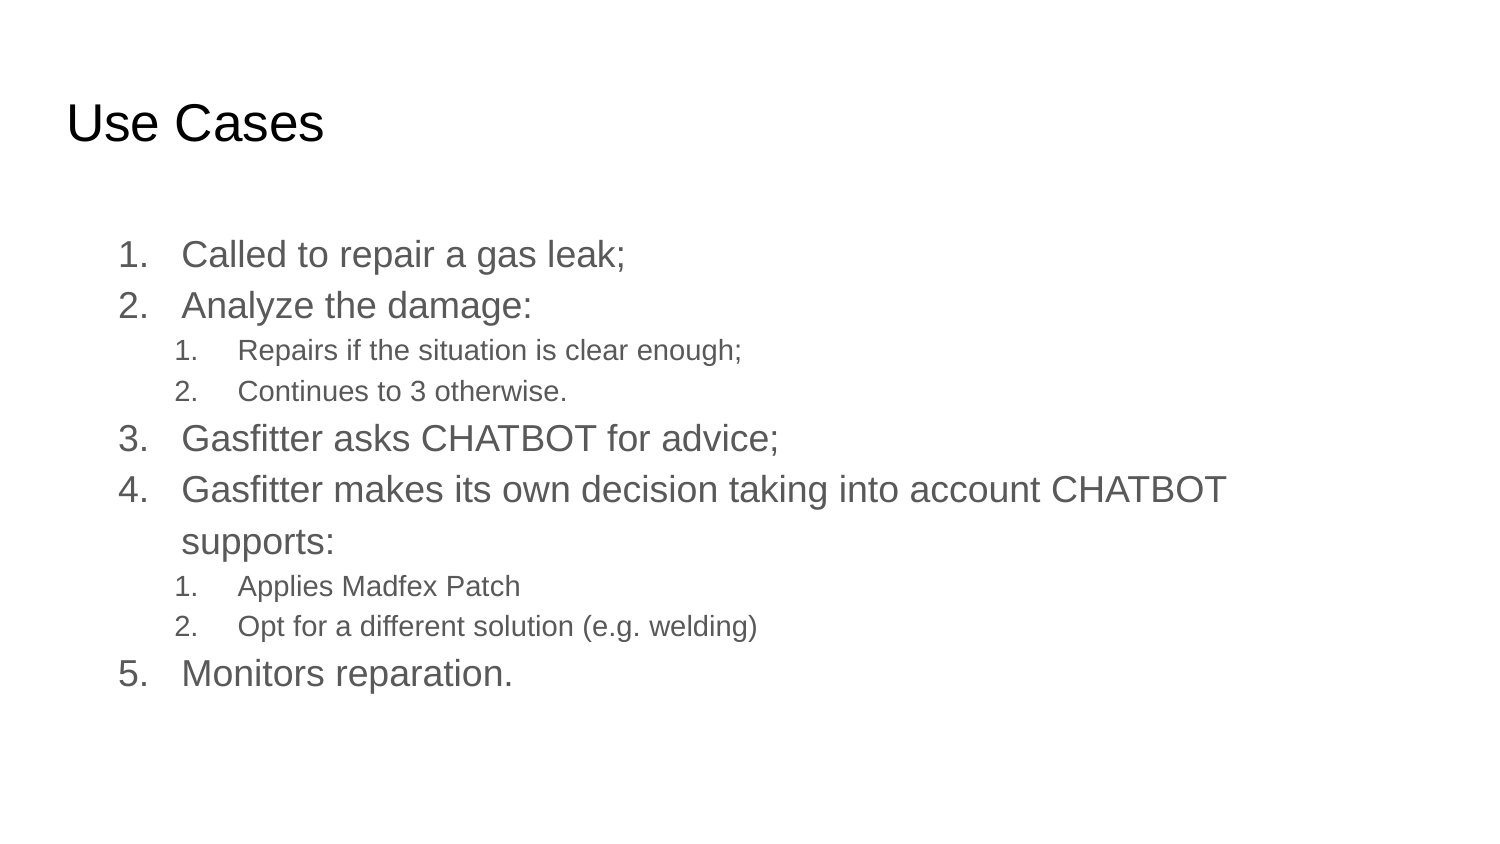

# Use Cases
Called to repair a gas leak;
Analyze the damage:
Repairs if the situation is clear enough;
Continues to 3 otherwise.
Gasfitter asks CHATBOT for advice;
Gasfitter makes its own decision taking into account CHATBOT supports:
Applies Madfex Patch
Opt for a different solution (e.g. welding)
Monitors reparation.